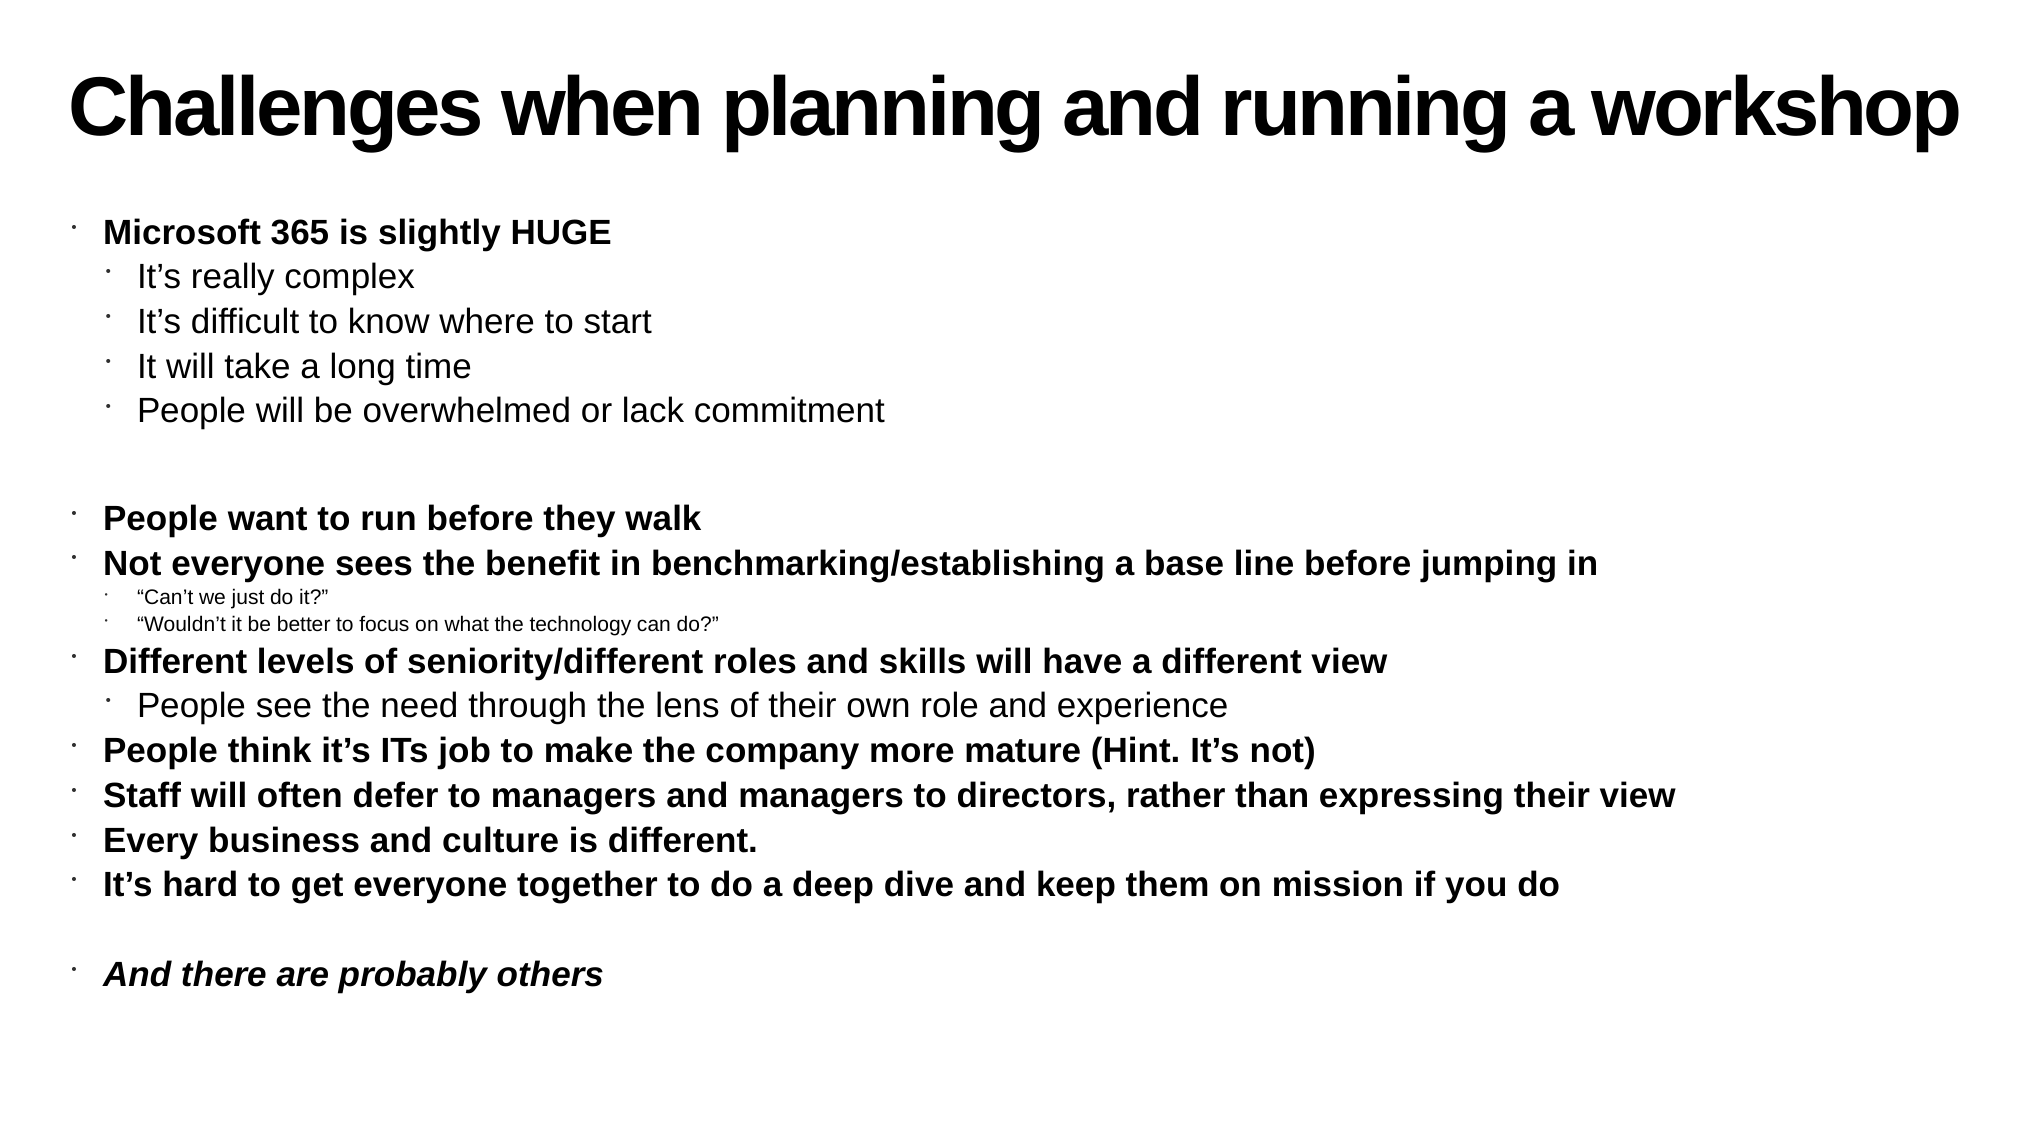

# Challenges when planning and running a workshop
Microsoft 365 is slightly HUGE
It’s really complex
It’s difficult to know where to start
It will take a long time
People will be overwhelmed or lack commitment

People want to run before they walk
Not everyone sees the benefit in benchmarking/establishing a base line before jumping in
“Can’t we just do it?”
“Wouldn’t it be better to focus on what the technology can do?”
Different levels of seniority/different roles and skills will have a different view
People see the need through the lens of their own role and experience
People think it’s ITs job to make the company more mature (Hint. It’s not)
Staff will often defer to managers and managers to directors, rather than expressing their view
Every business and culture is different.
It’s hard to get everyone together to do a deep dive and keep them on mission if you do

And there are probably others